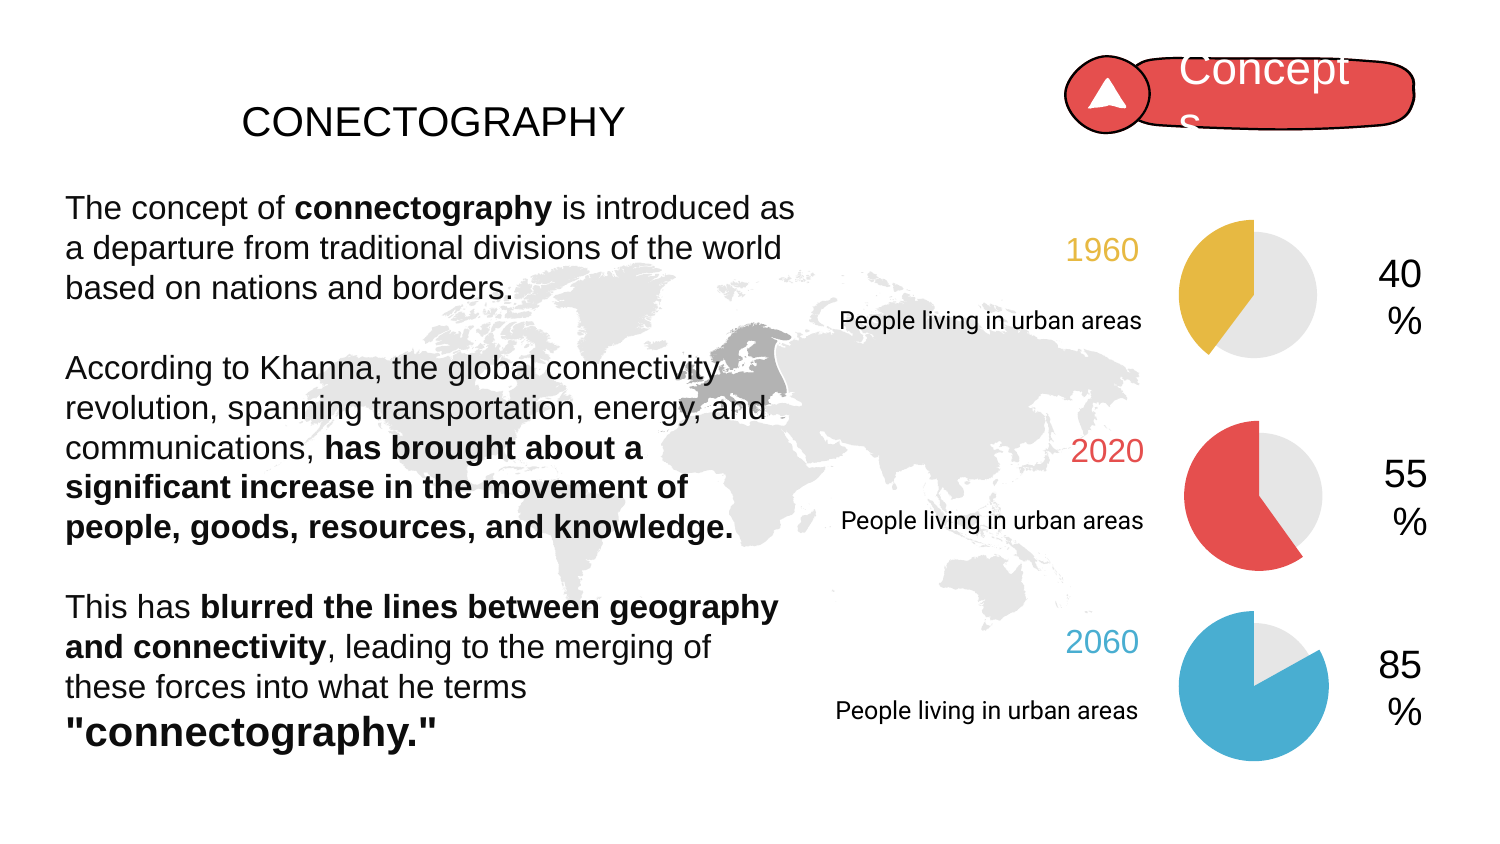

Concepts

# CONECTOGRAPHY

1960

40%

People living in urban areas

2020
People living in urban areas
55%
The concept of connectography is introduced as a departure from traditional divisions of the world based on nations and borders.

According to Khanna, the global connectivity revolution, spanning transportation, energy, and communications, has brought about a significant increase in the movement of people, goods, resources, and knowledge.
This has blurred the lines between geography and connectivity, leading to the merging of these forces into what he terms "connectography."

2060
People living in urban areas
85%